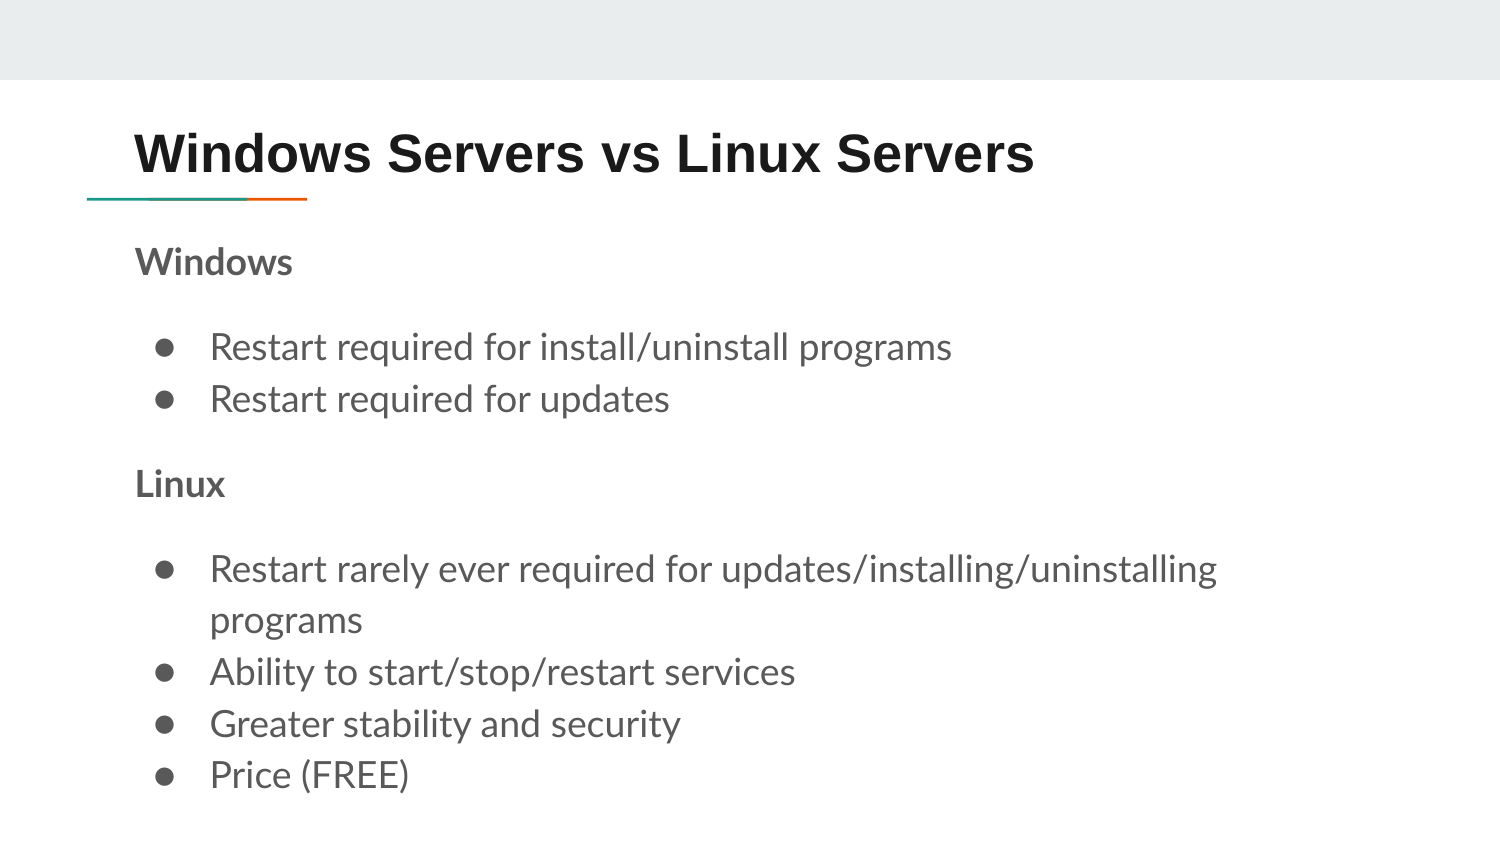

# Windows Servers vs Linux Servers
Windows
Restart required for install/uninstall programs
Restart required for updates
Linux
Restart rarely ever required for updates/installing/uninstalling programs
Ability to start/stop/restart services
Greater stability and security
Price (FREE)